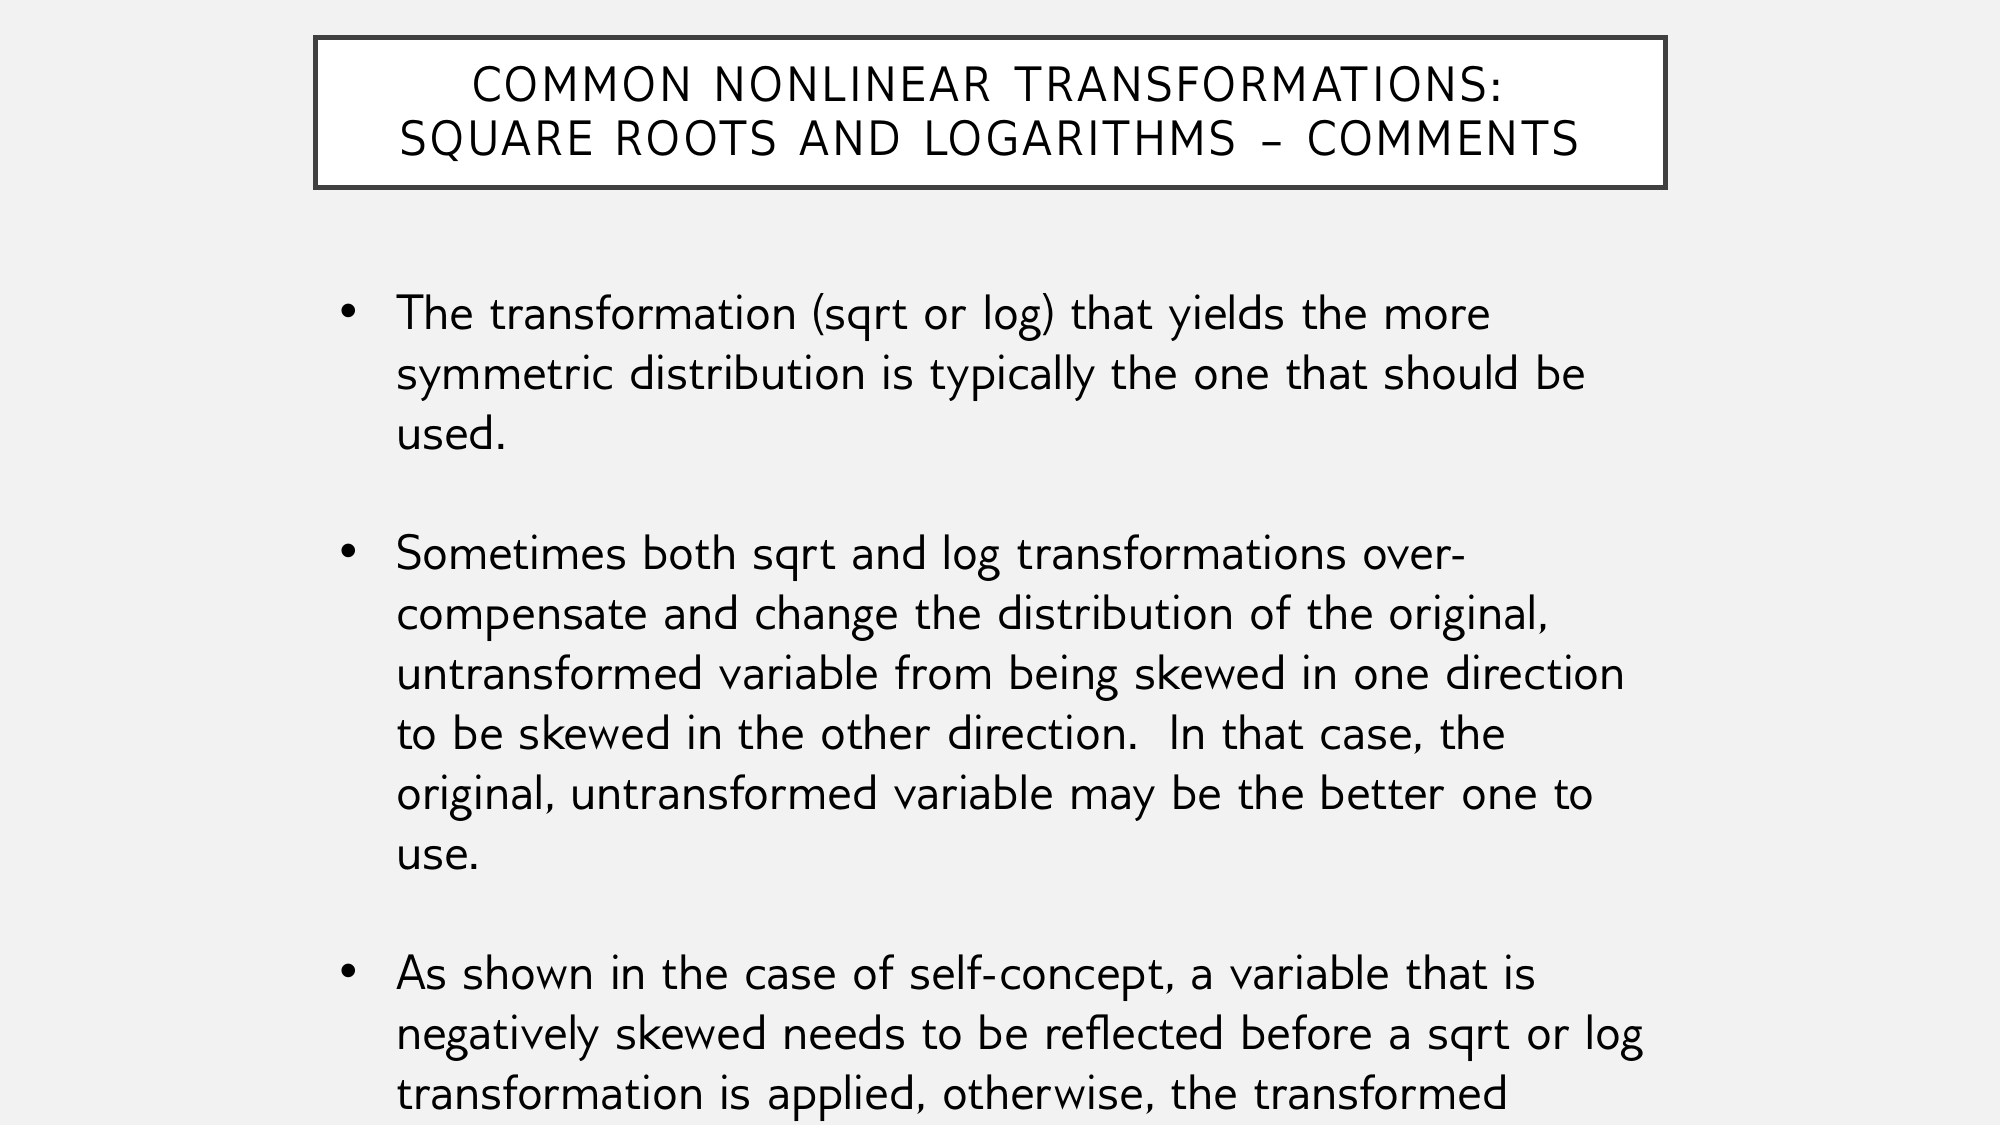

Common Nonlinear Transformations:
Square Roots and Logarithms – comments

The transformation (sqrt or log) that yields the more symmetric distribution is typically the one that should be used.

Sometimes both sqrt and log transformations over-compensate and change the distribution of the original, untransformed variable from being skewed in one direction to be skewed in the other direction.  In that case, the original, untransformed variable may be the better one to use.

As shown in the case of self-concept, a variable that is negatively skewed needs to be reflected before a sqrt or log transformation is applied, otherwise, the transformed distribution will be even more negatively skewed.